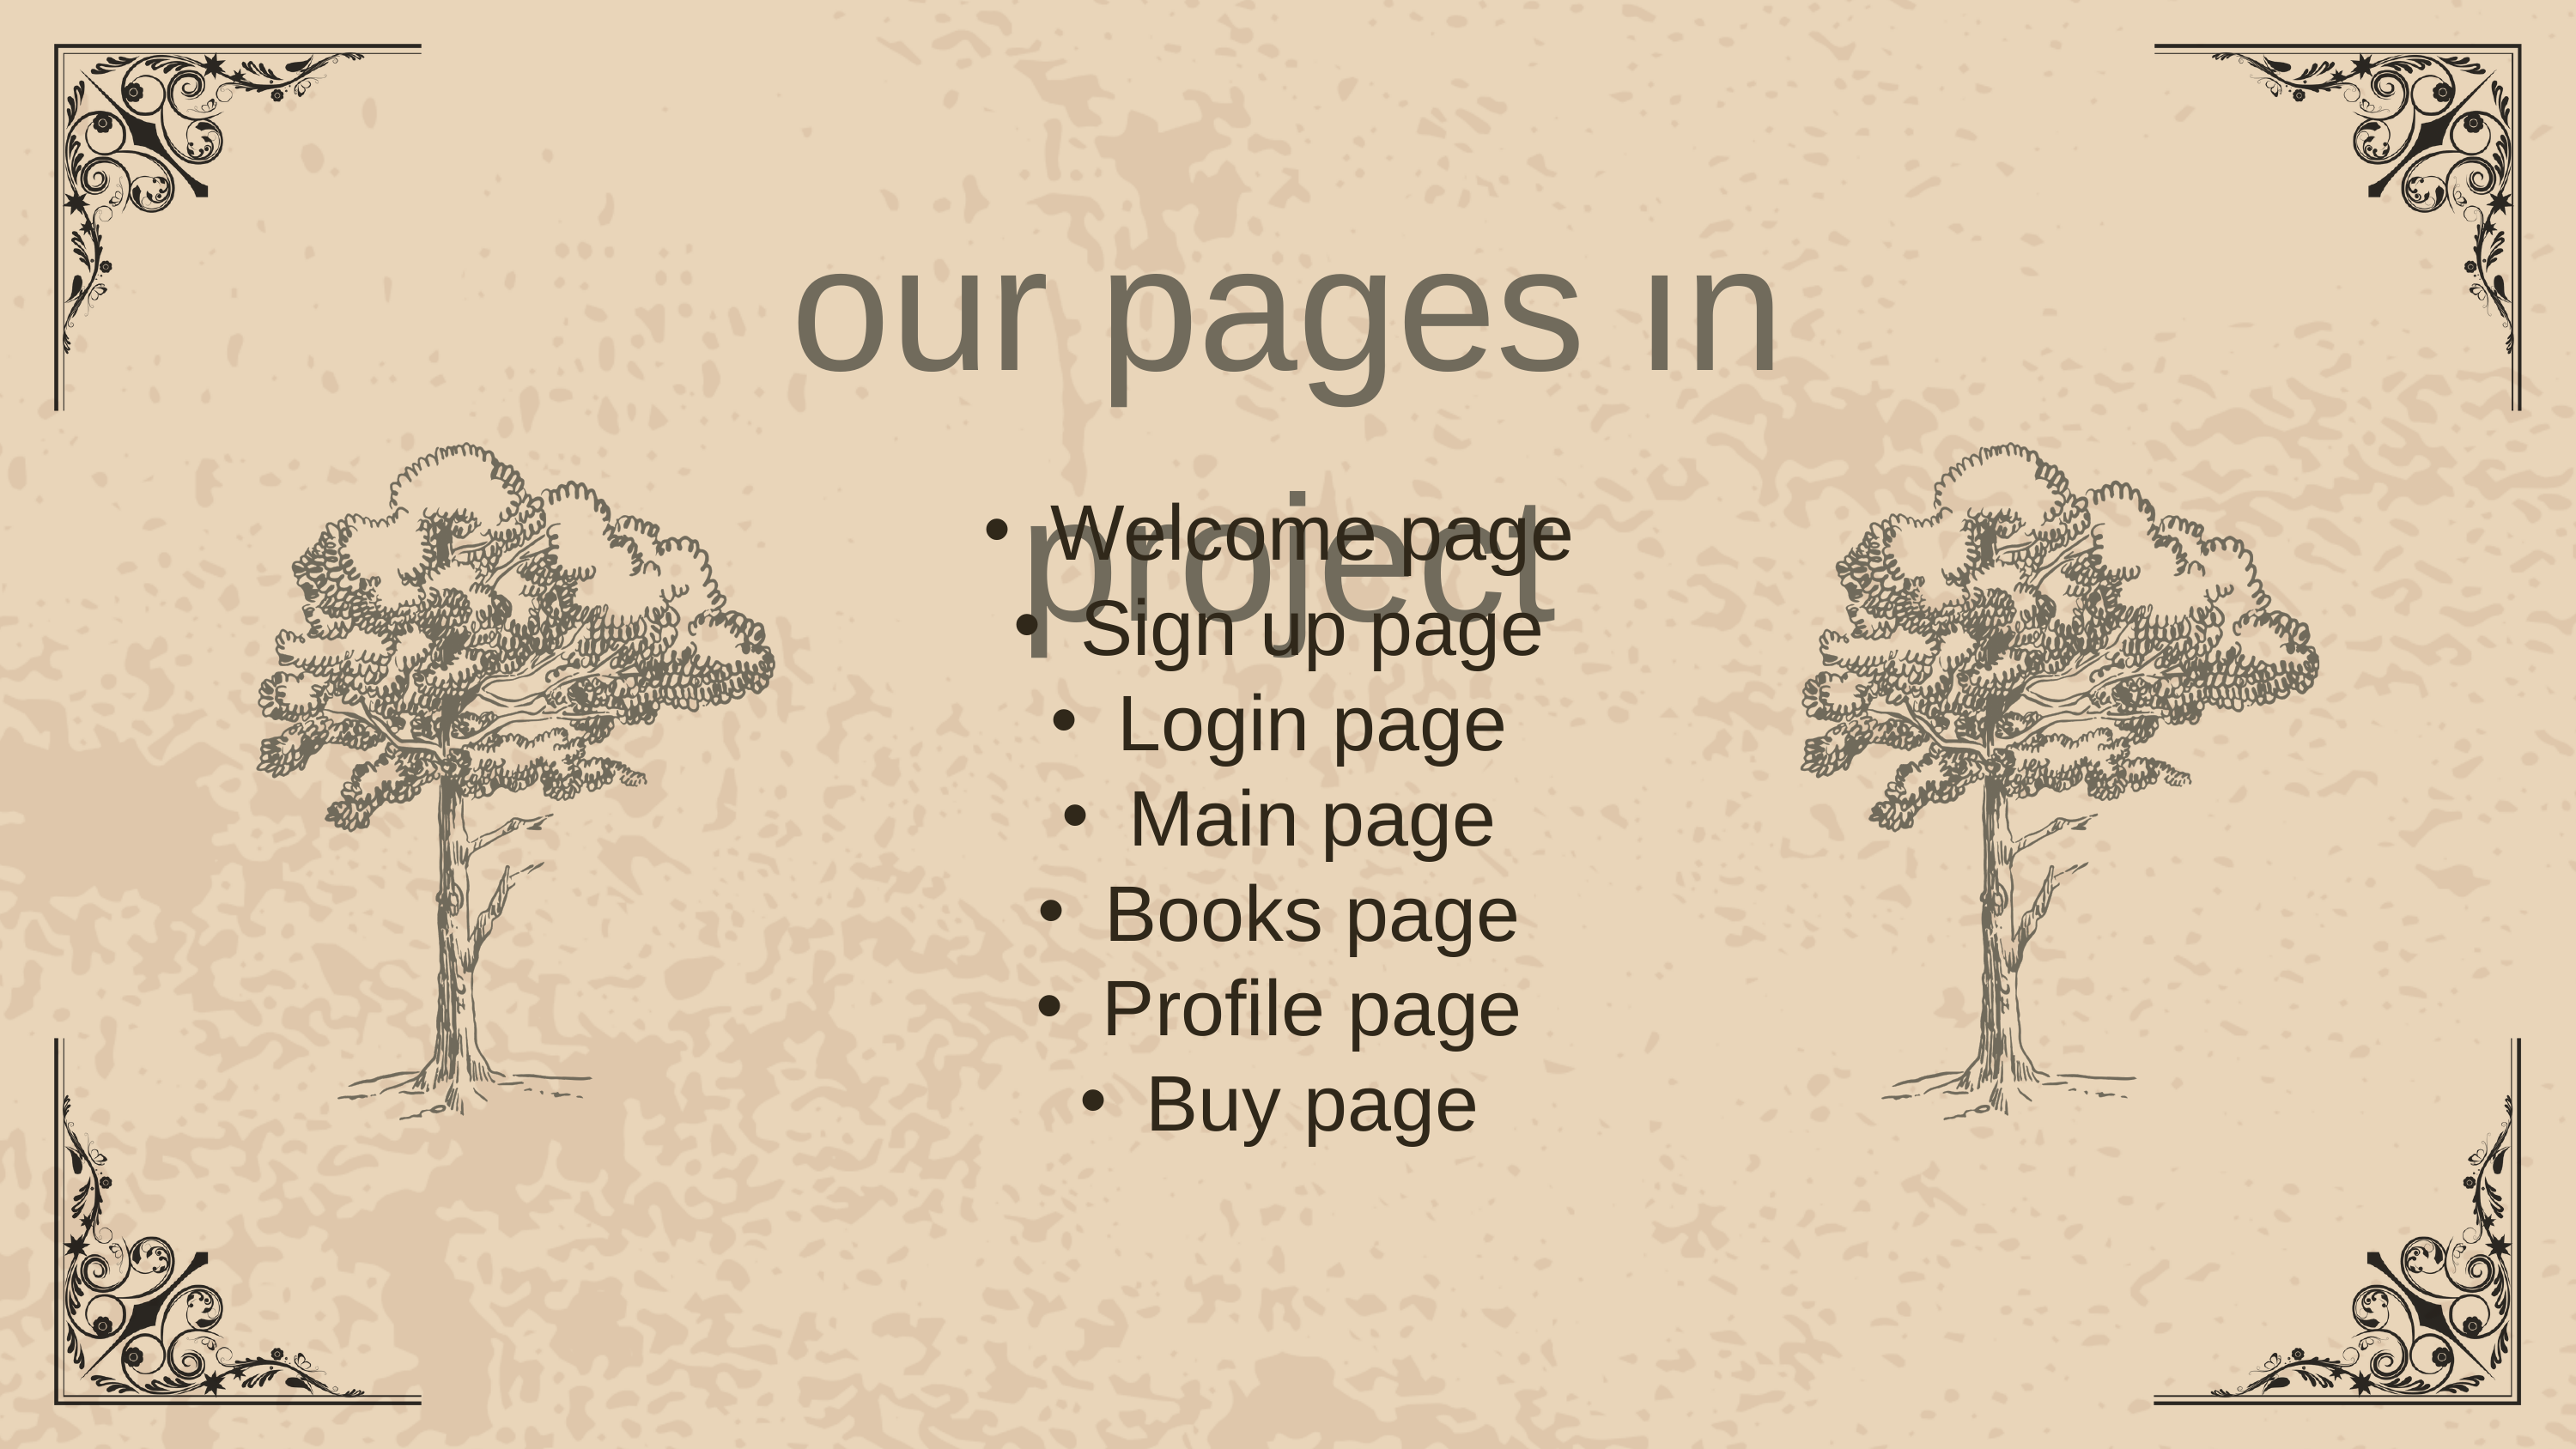

our pages ın project

Welcome page
Sign up page
Login page
Main page
Books page
Profile page
Buy page